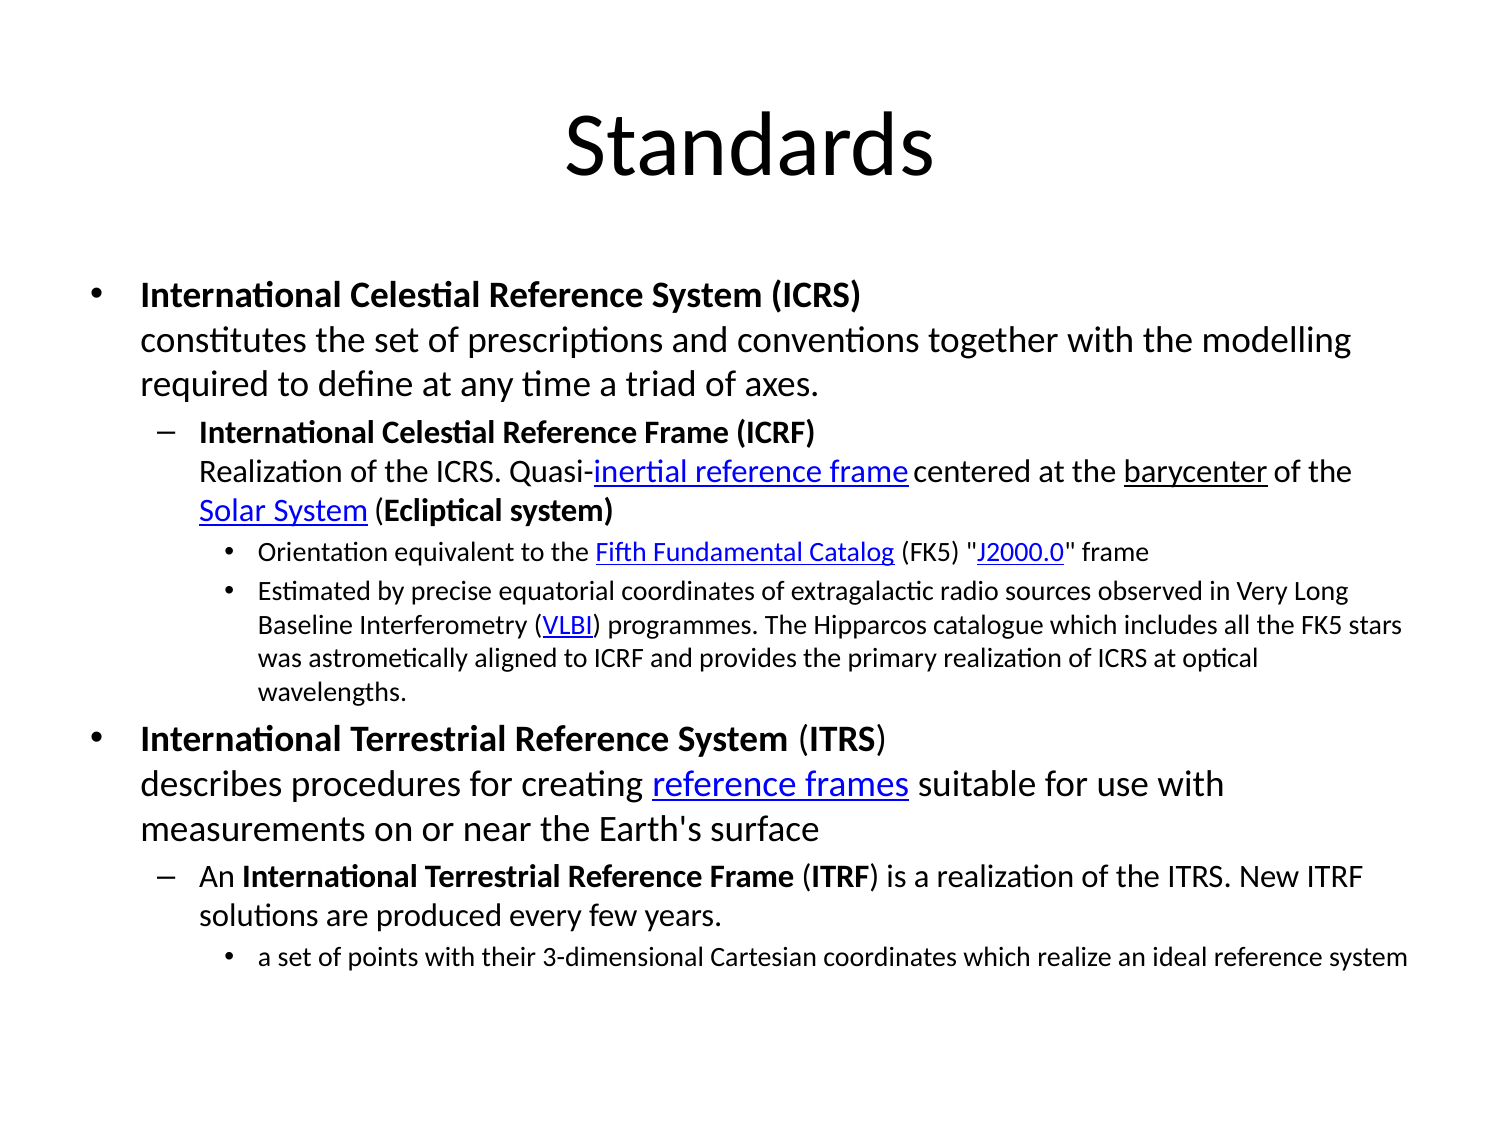

# Standards
International Celestial Reference System (ICRS)
constitutes the set of prescriptions and conventions together with the modelling required to define at any time a triad of axes.
International Celestial Reference Frame (ICRF)
Realization of the ICRS. Quasi-inertial reference frame centered at the barycenter of the Solar System (Ecliptical system)
Orientation equivalent to the Fifth Fundamental Catalog (FK5) "J2000.0" frame
Estimated by precise equatorial coordinates of extragalactic radio sources observed in Very Long Baseline Interferometry (VLBI) programmes. The Hipparcos catalogue which includes all the FK5 stars was astrometically aligned to ICRF and provides the primary realization of ICRS at optical wavelengths.
International Terrestrial Reference System (ITRS)
describes procedures for creating reference frames suitable for use with measurements on or near the Earth's surface
An International Terrestrial Reference Frame (ITRF) is a realization of the ITRS. New ITRF solutions are produced every few years.
a set of points with their 3-dimensional Cartesian coordinates which realize an ideal reference system